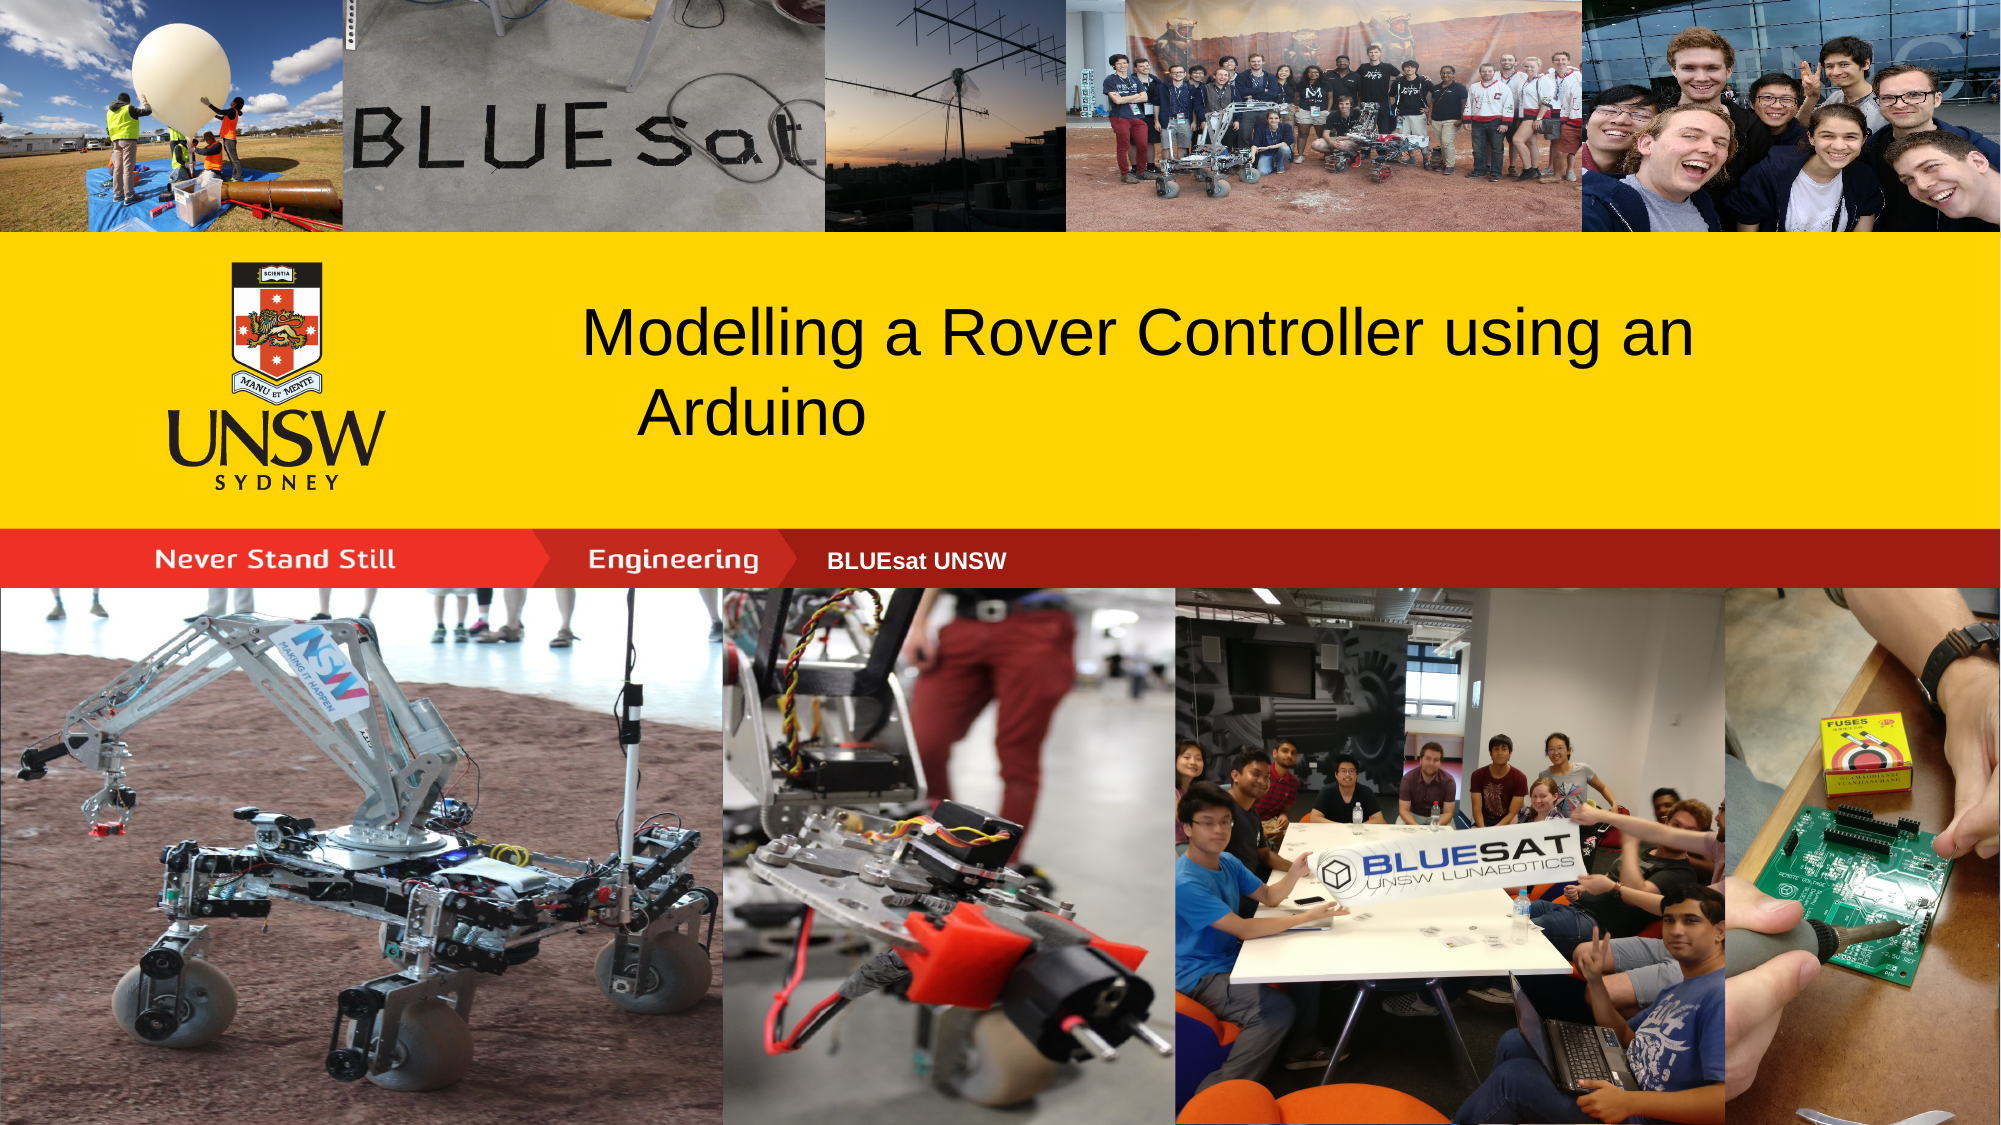

Modelling a Rover Controller using an Arduino